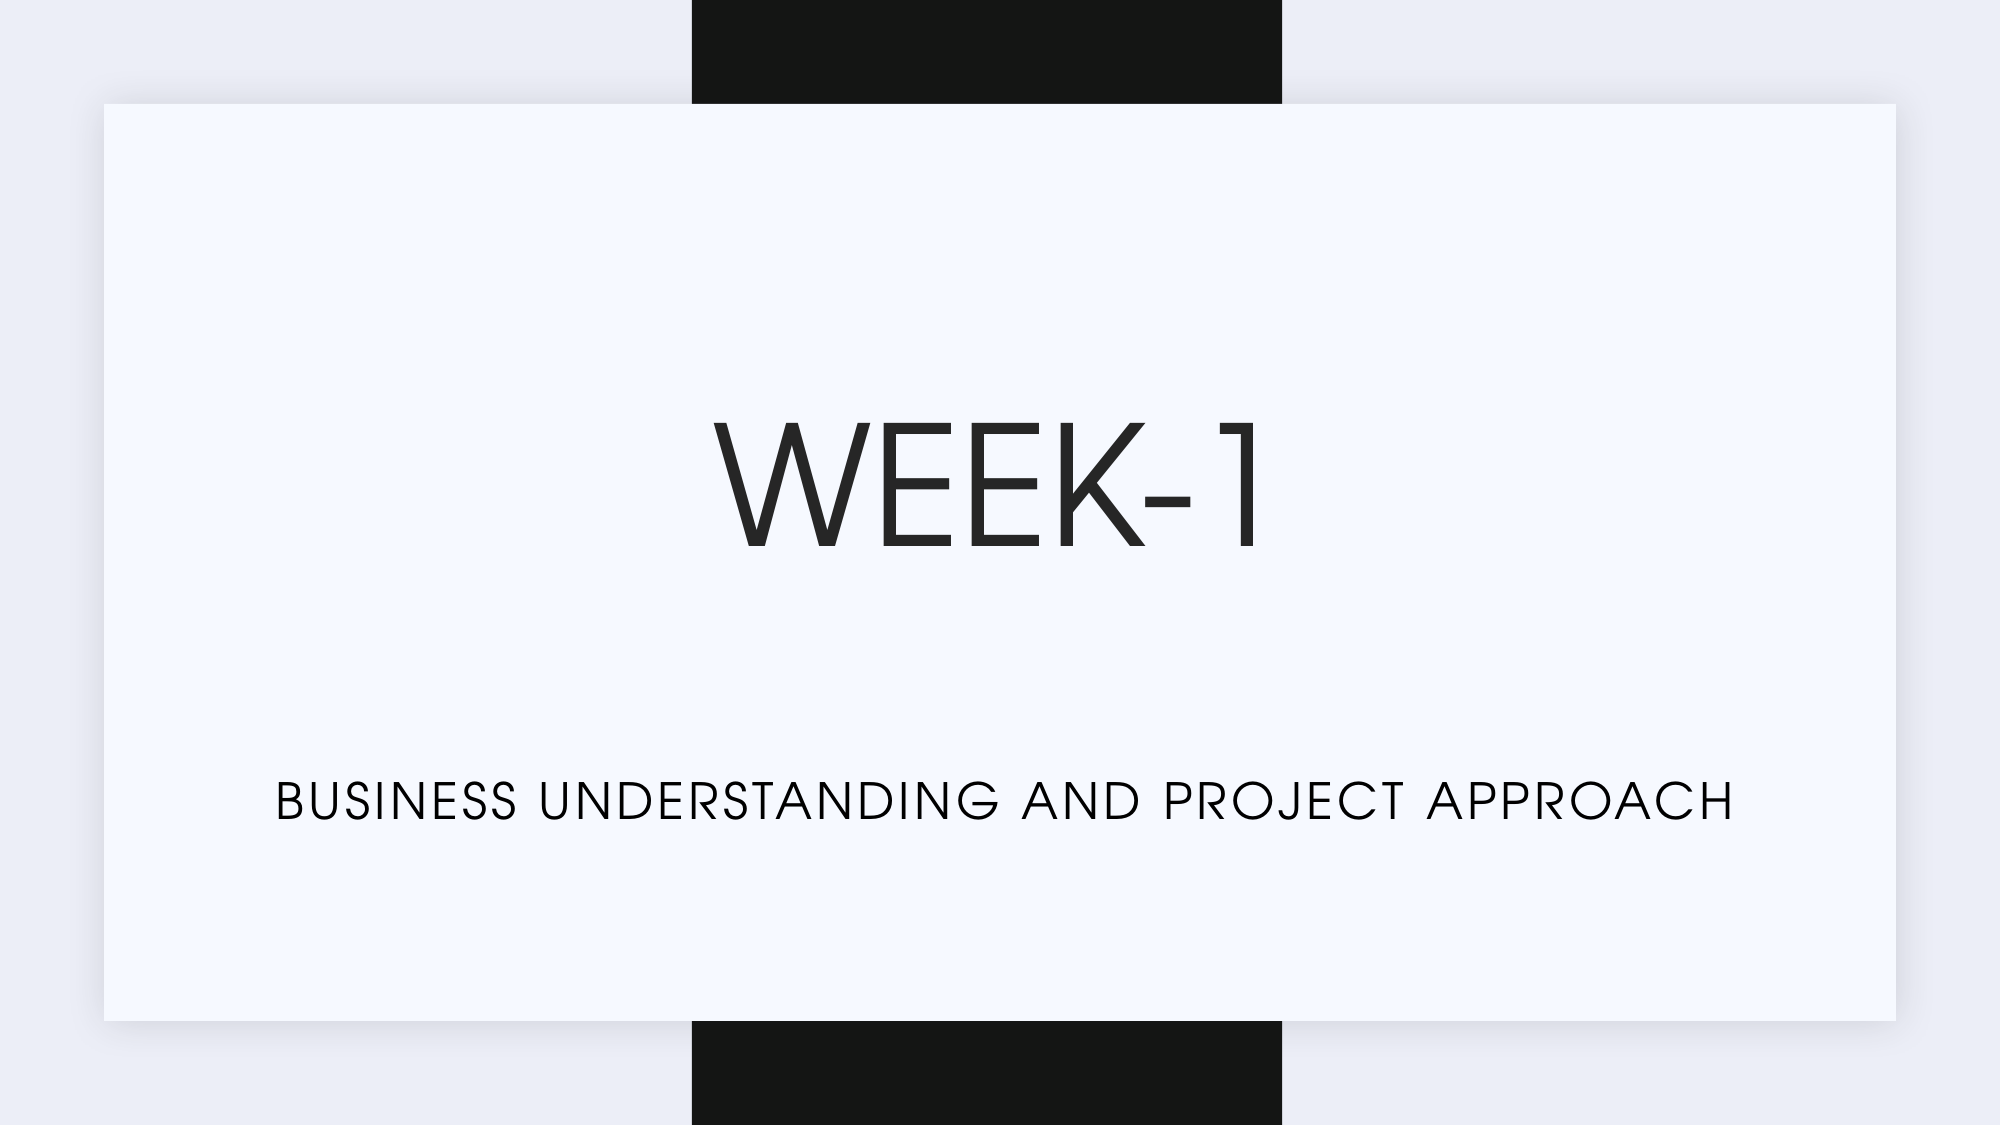

# Week-1
Business Understanding and project approach